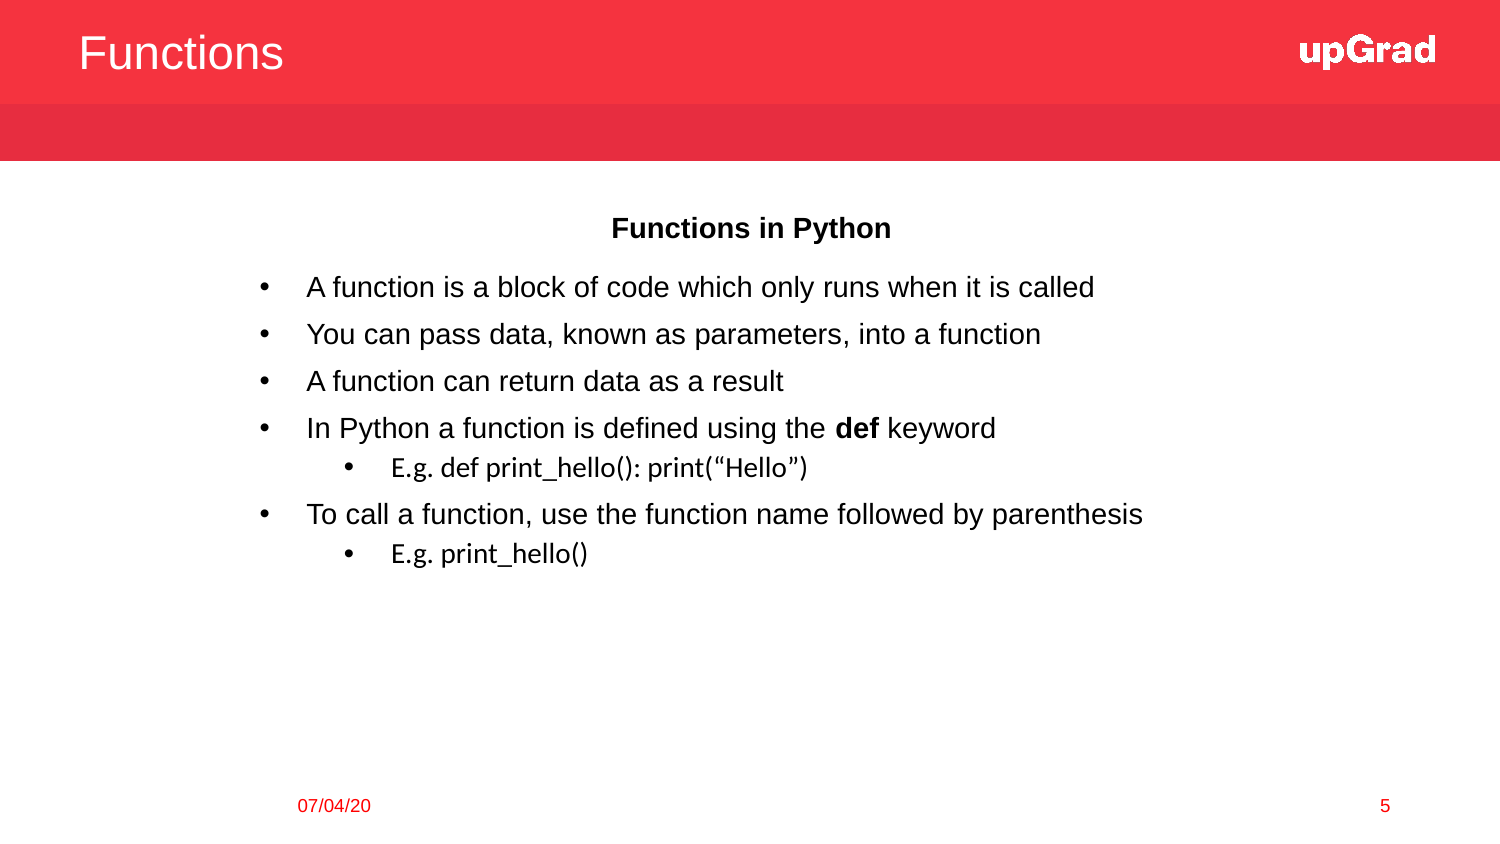

Functions

Functions in Python
A function is a block of code which only runs when it is called
You can pass data, known as parameters, into a function
A function can return data as a result
In Python a function is defined using the def keyword
E.g. def print_hello(): print(“Hello”)
To call a function, use the function name followed by parenthesis
E.g. print_hello()

5
07/04/20